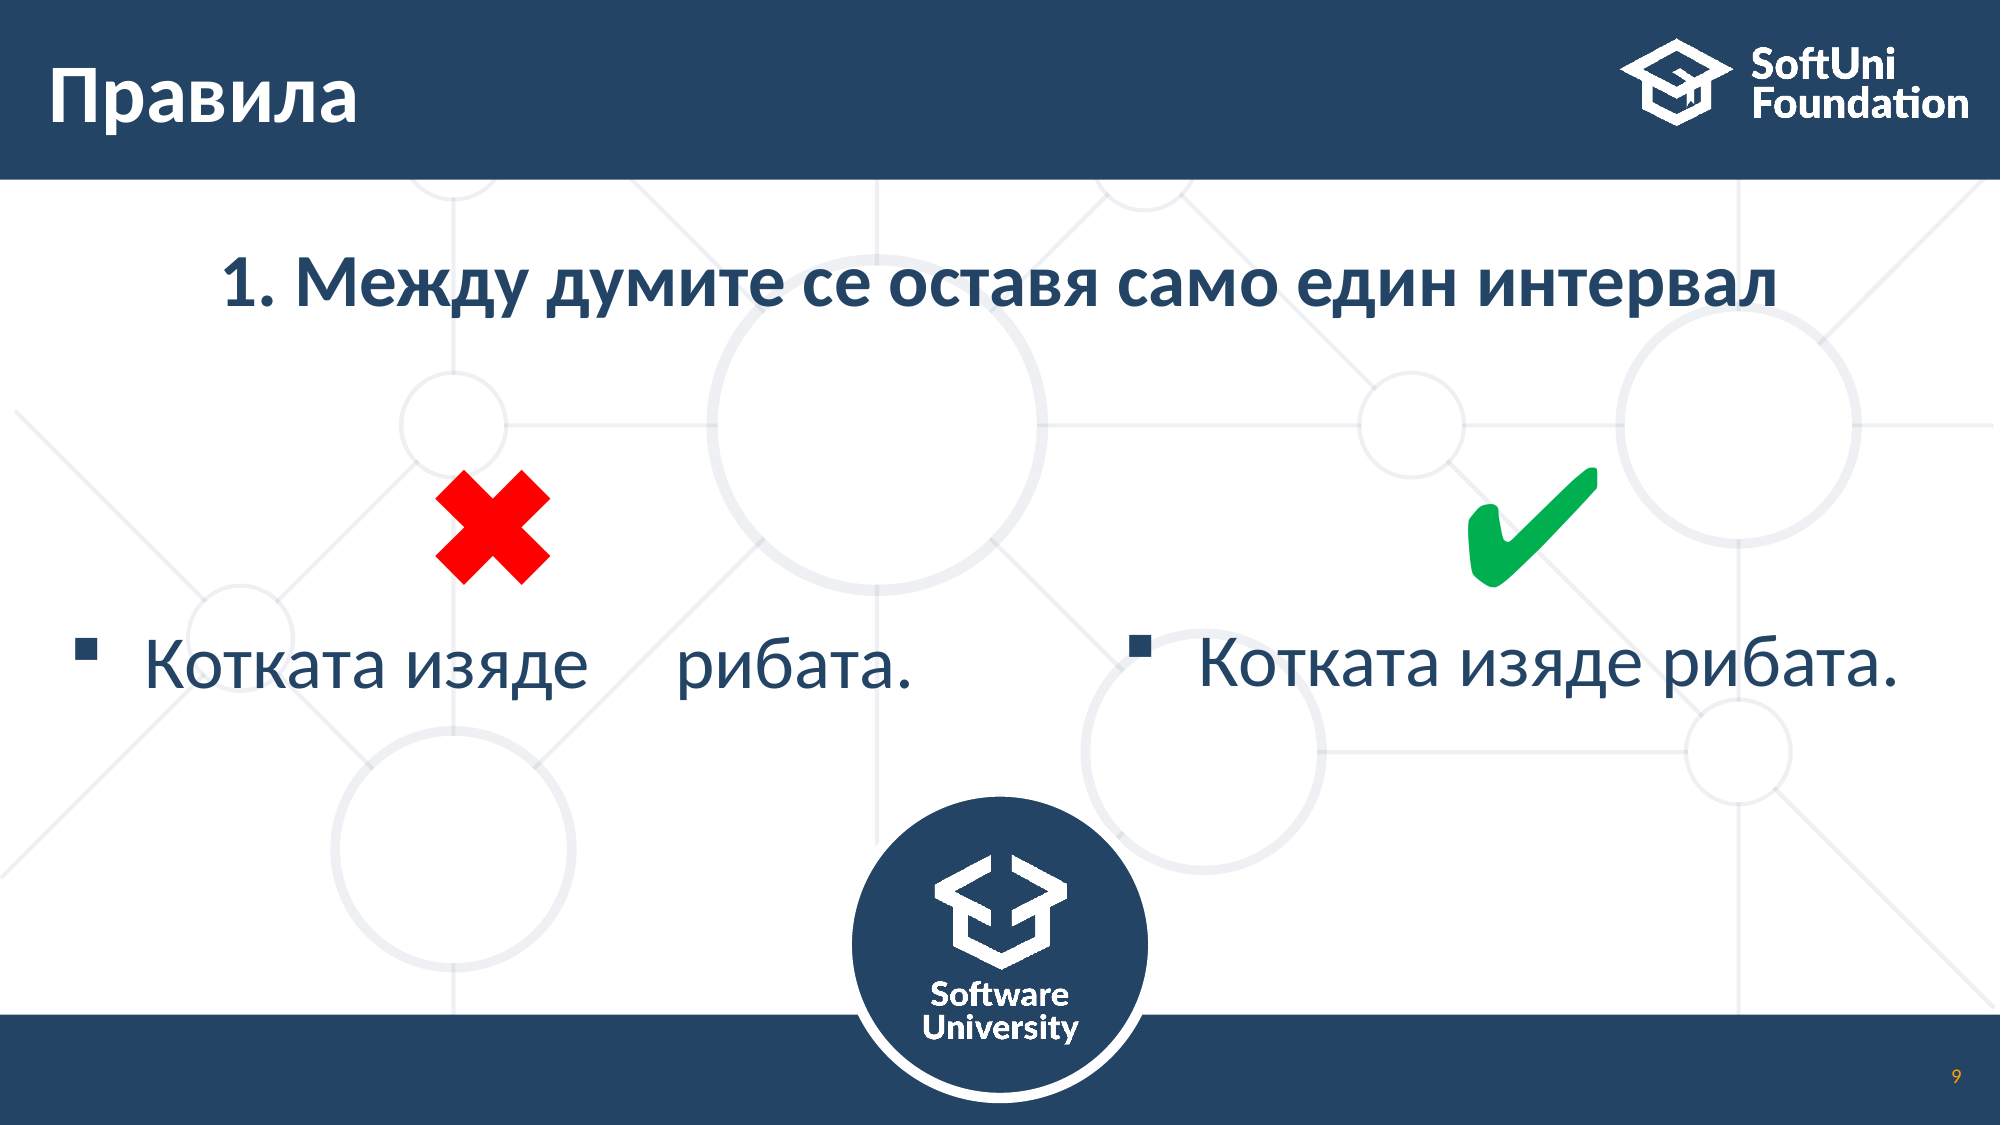

# Правила
1. Между думите се оставя само един интервал

✖
✔
Котката изяде рибата.
Котката изяде     рибата.
9